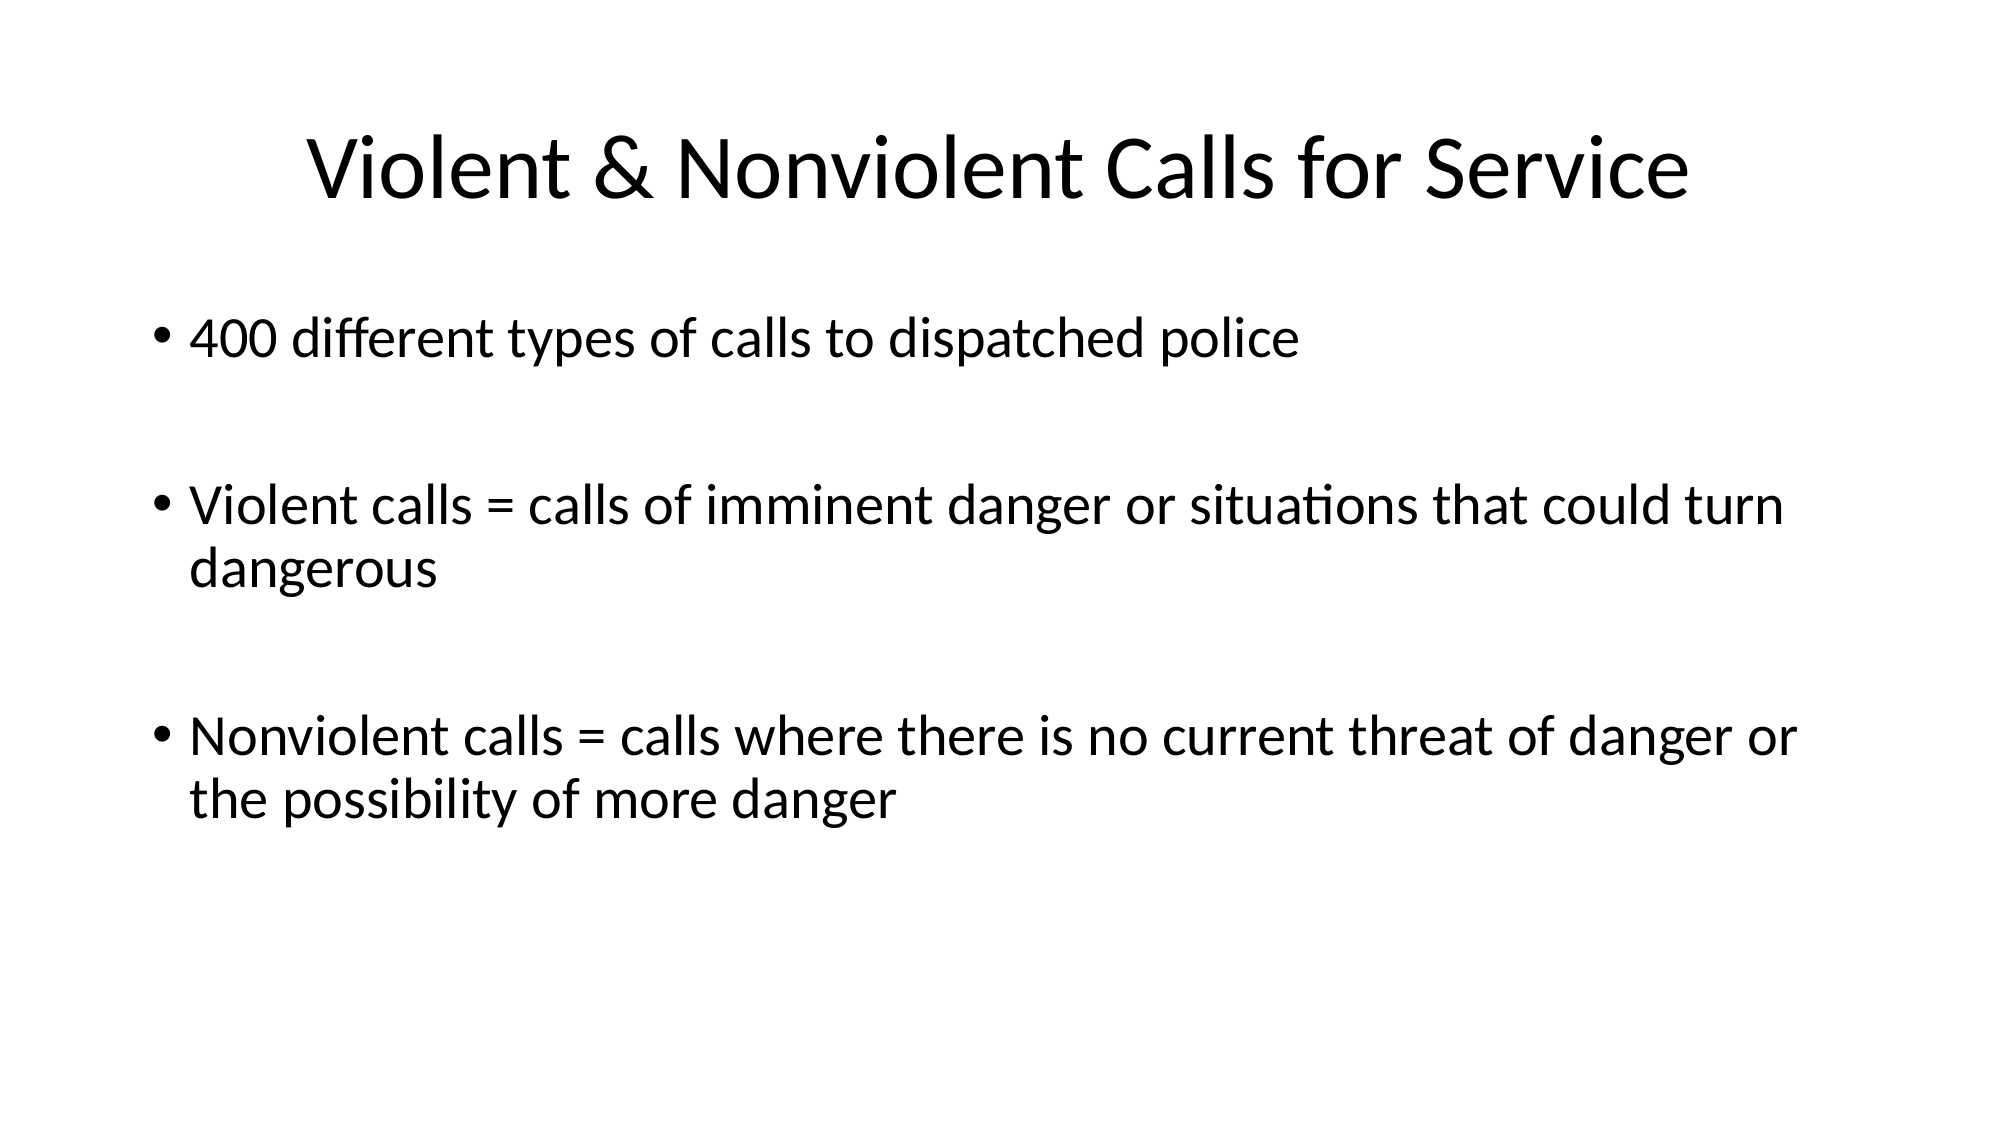

# Violent & Nonviolent Calls for Service
400 different types of calls to dispatched police

Violent calls = calls of imminent danger or situations that could turn dangerous

Nonviolent calls = calls where there is no current threat of danger or the possibility of more danger